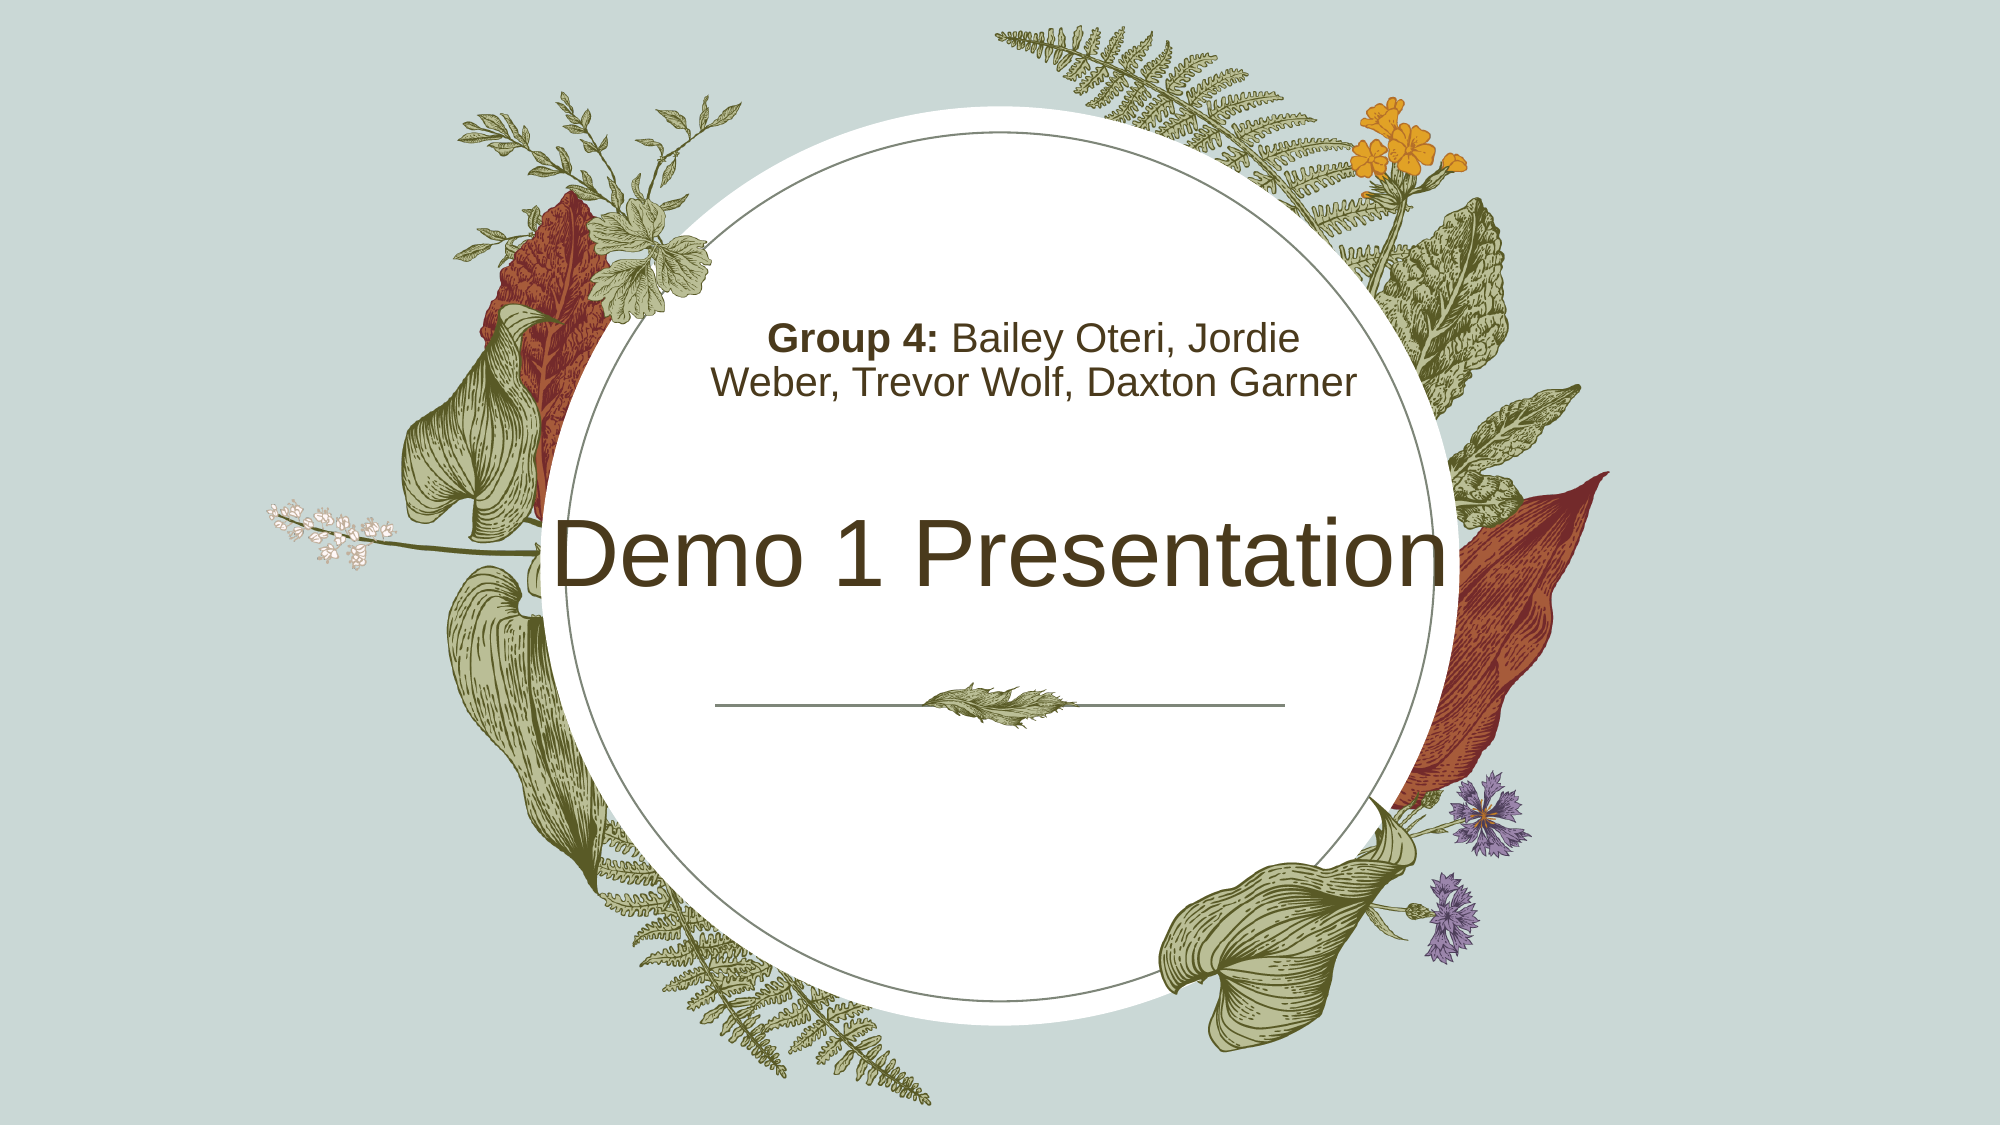

Group 4: Bailey Oteri, Jordie Weber, Trevor Wolf, Daxton Garner
# Demo 1 Presentation